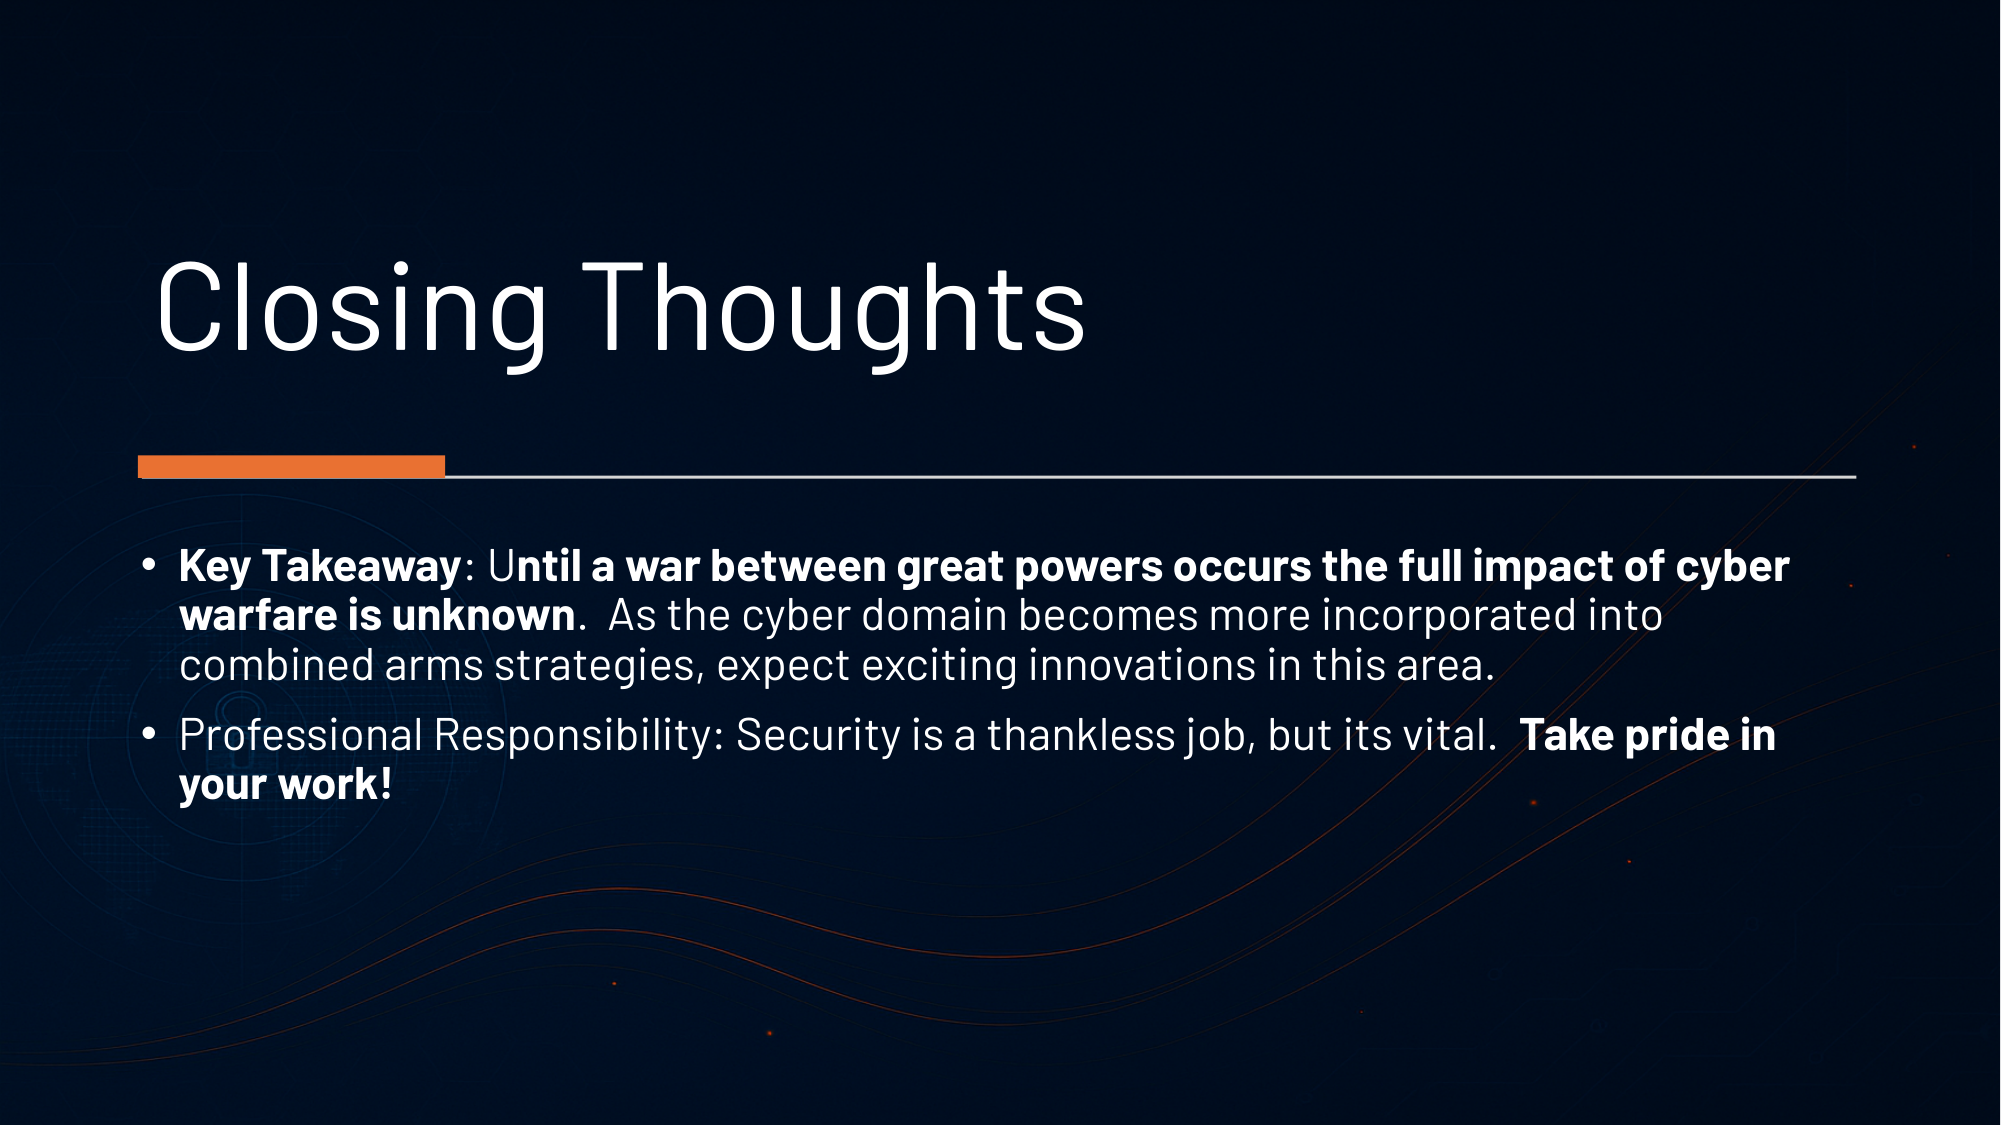

# Closing Thoughts

Key Takeaway: Until a war between great powers occurs the full impact of cyber warfare is unknown.  As the cyber domain becomes more incorporated into combined arms strategies, expect exciting innovations in this area.
Professional Responsibility: Security is a thankless job, but its vital.  Take pride in your work!